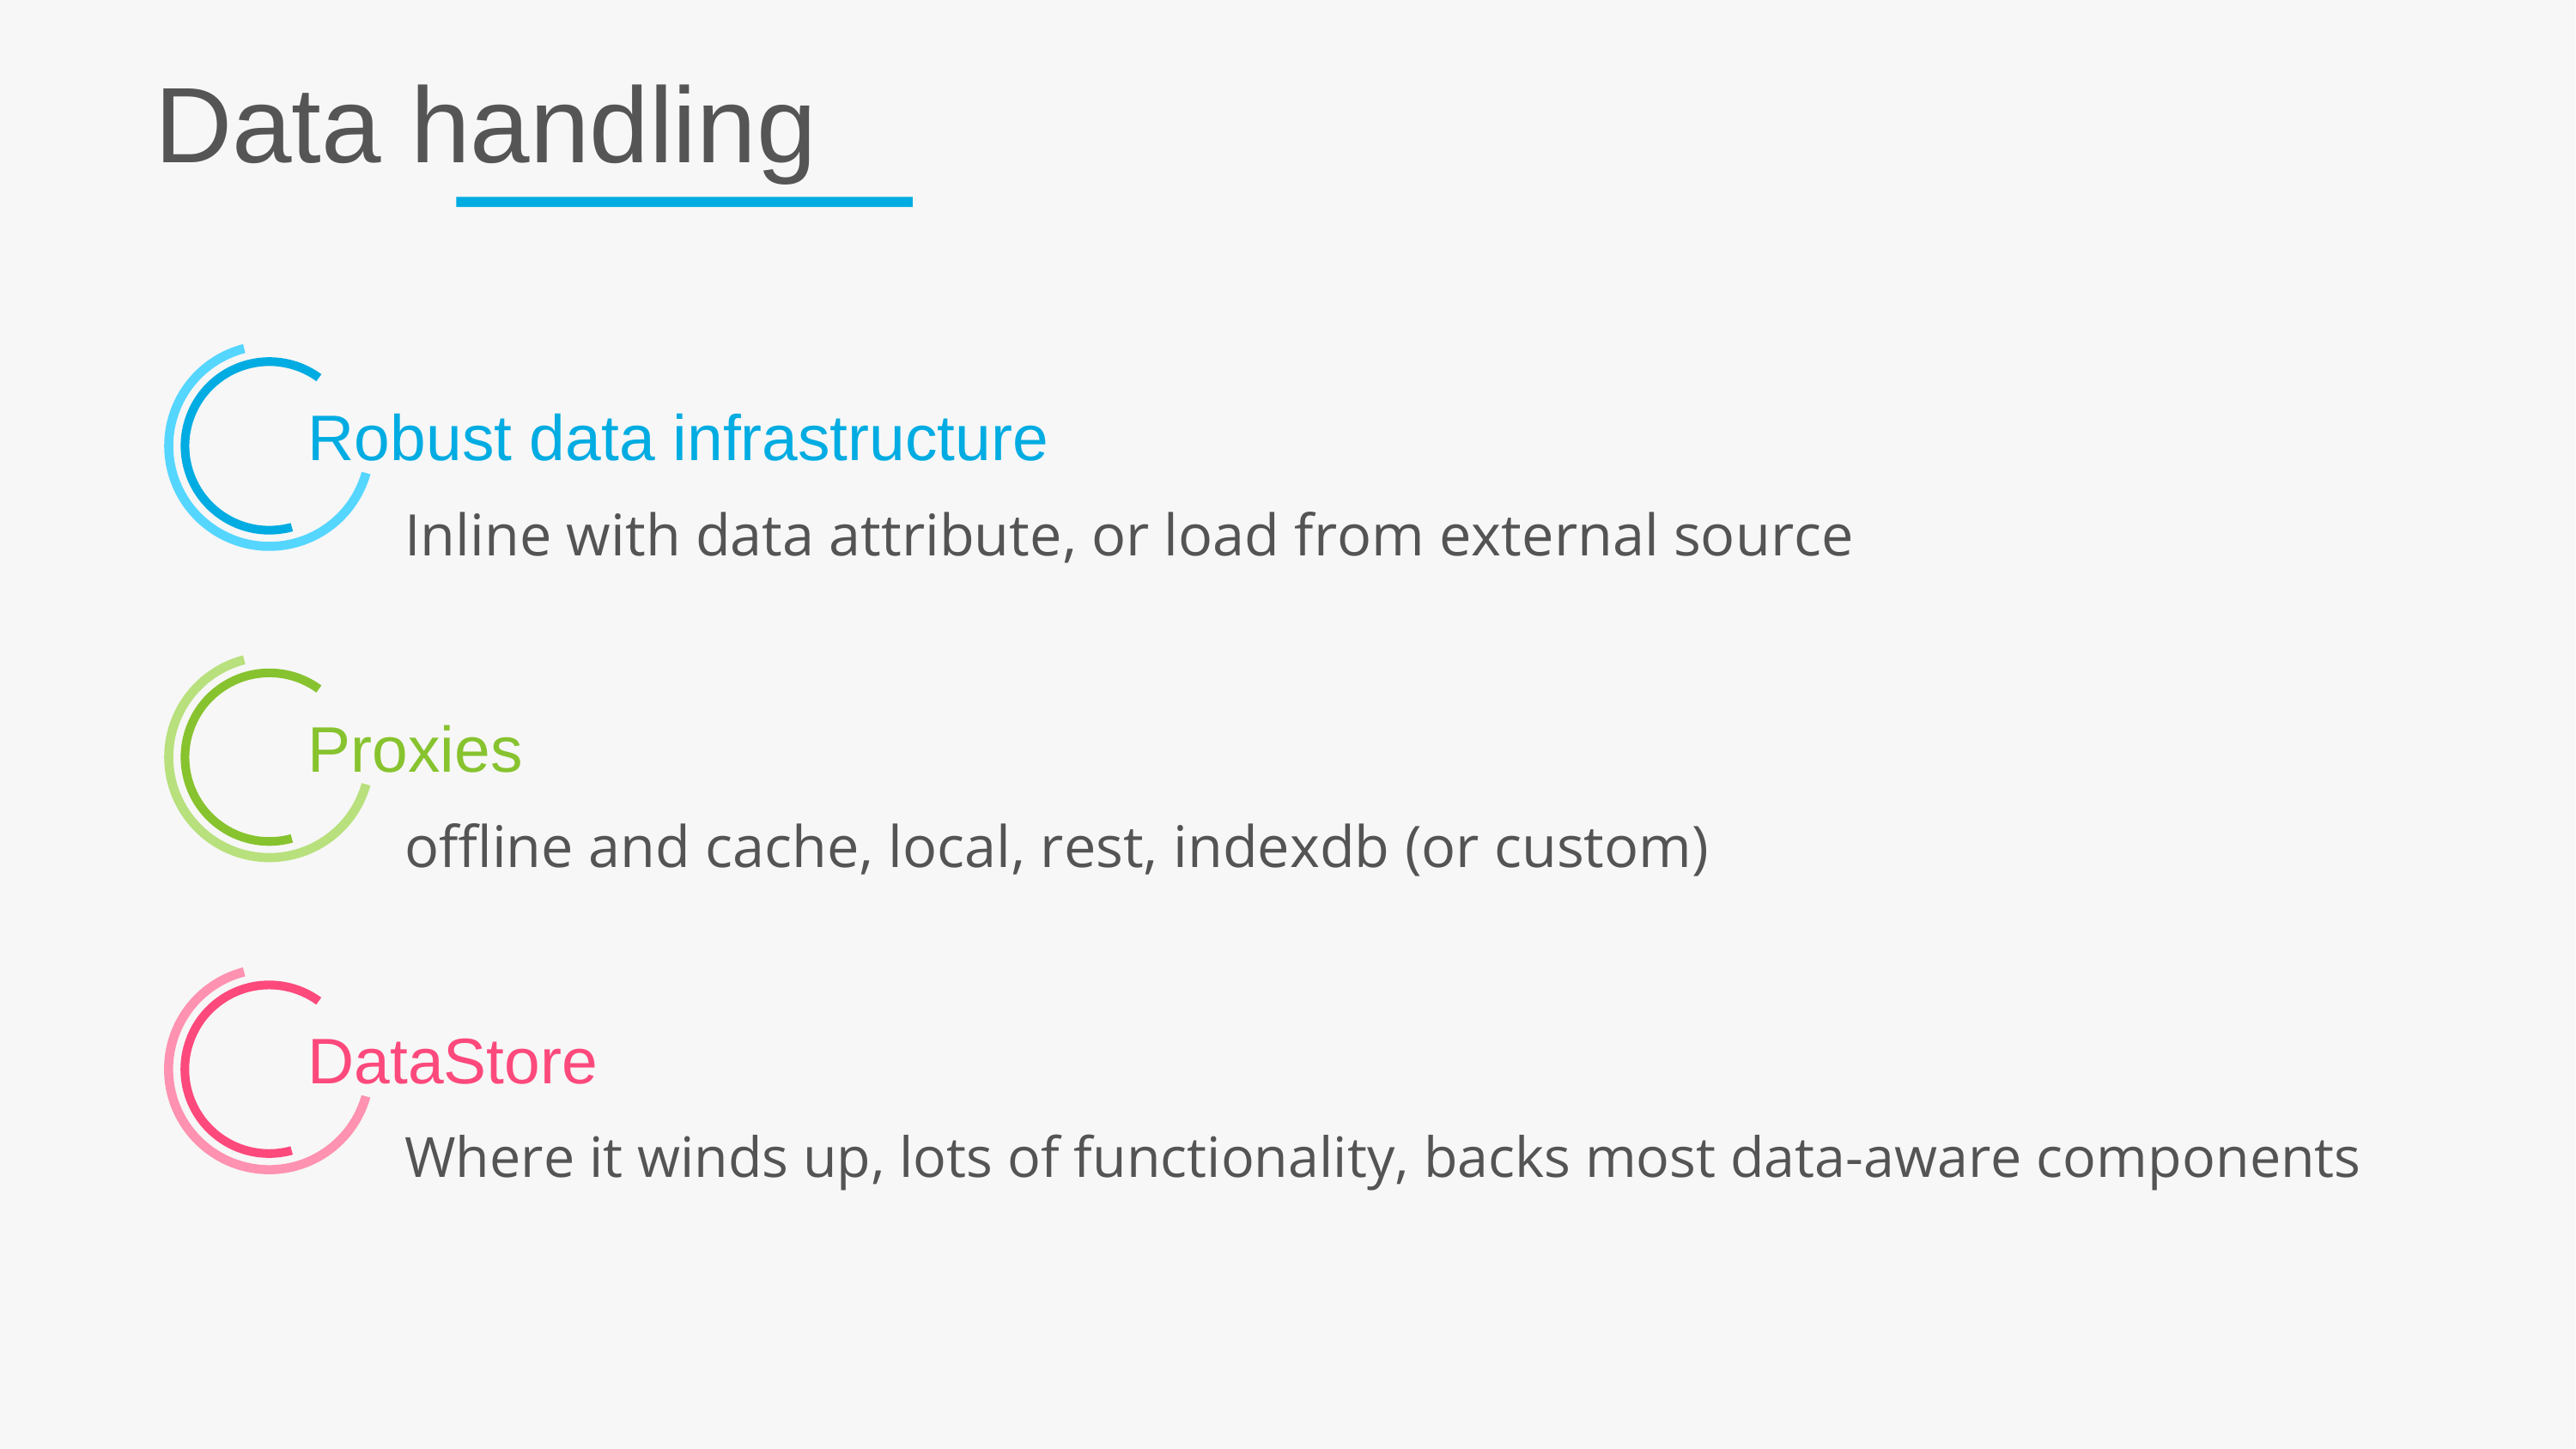

Data handling
Robust data infrastructure
Inline with data attribute, or load from external source
Proxies
offline and cache, local, rest, indexdb (or custom)
DataStore
Where it winds up, lots of functionality, backs most data-aware components